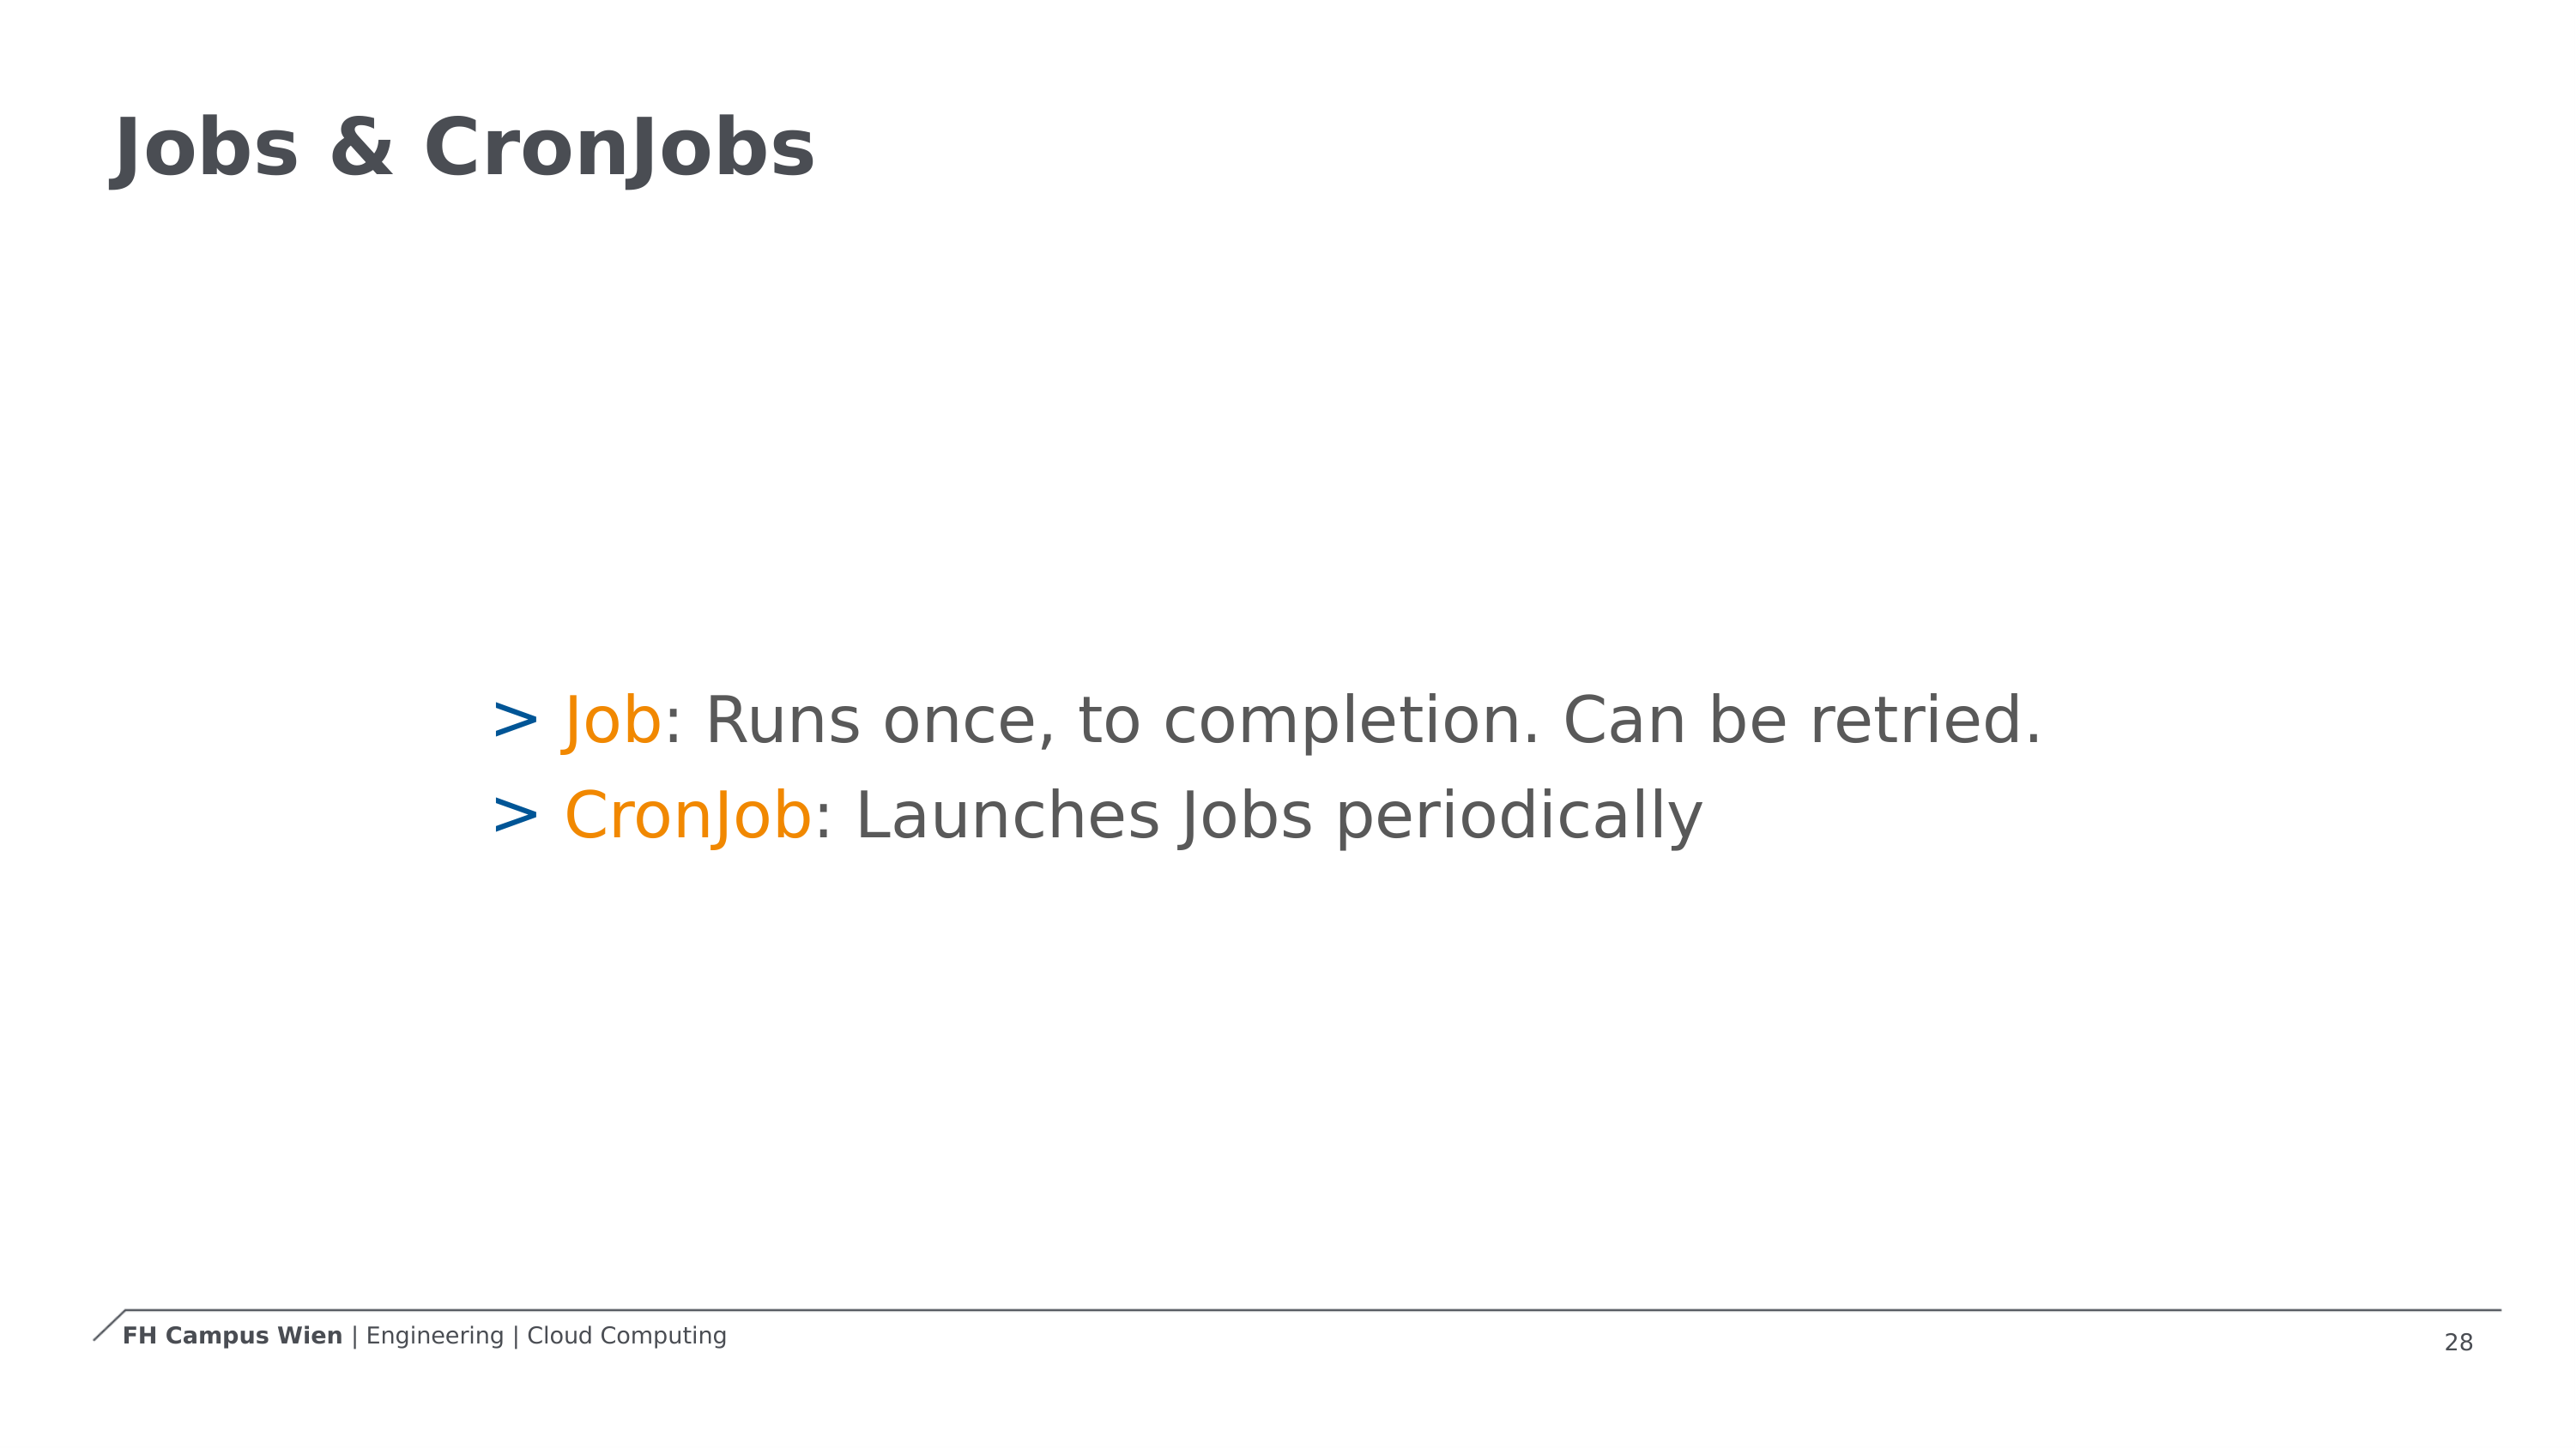

# Jobs & CronJobs
 Job: Runs once, to completion. Can be retried.
 CronJob: Launches Jobs periodically